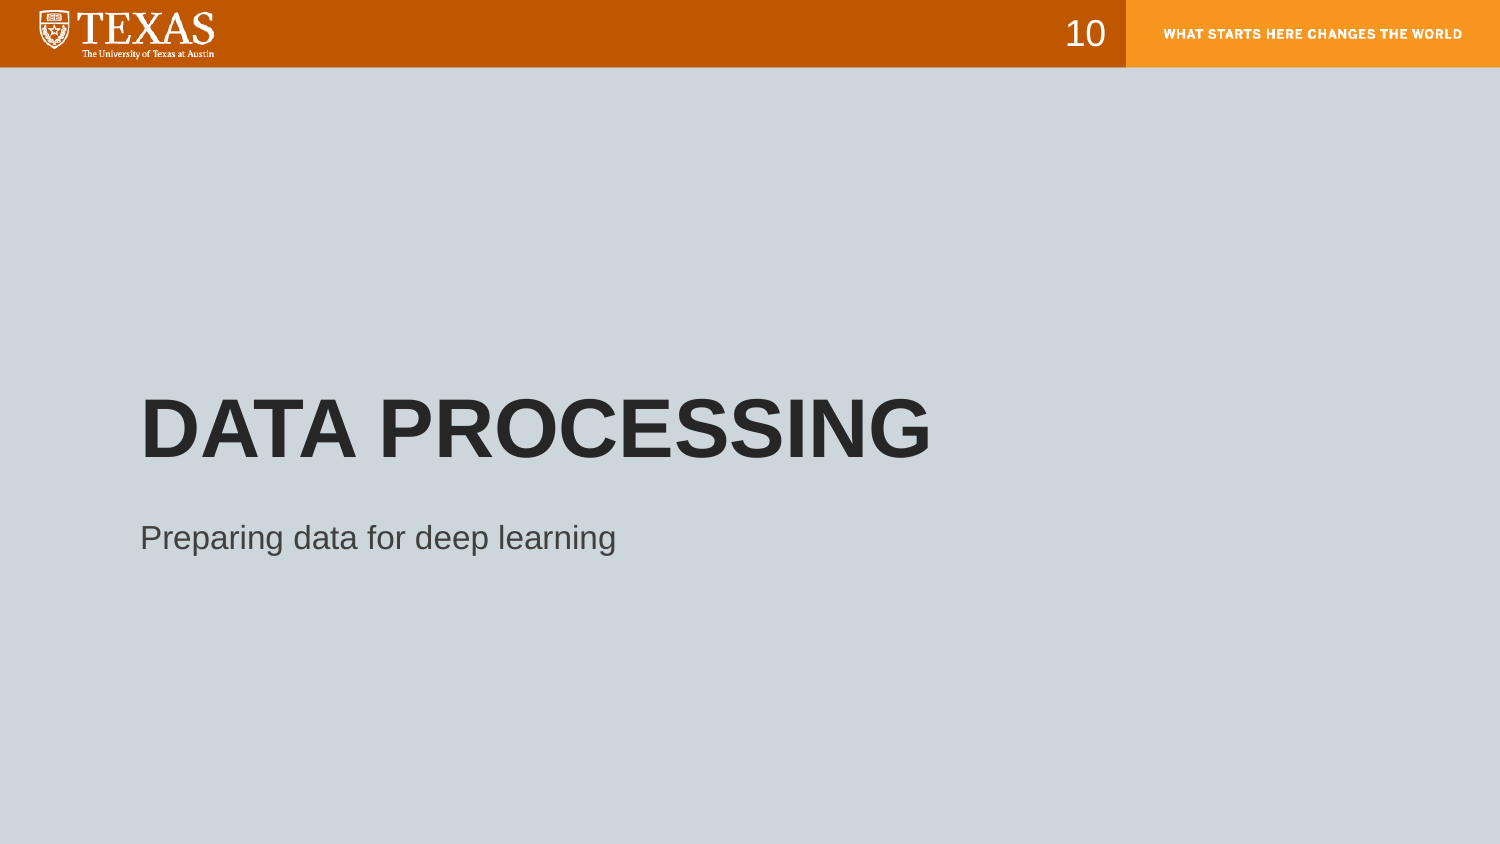

10
# Data Processing
Preparing data for deep learning